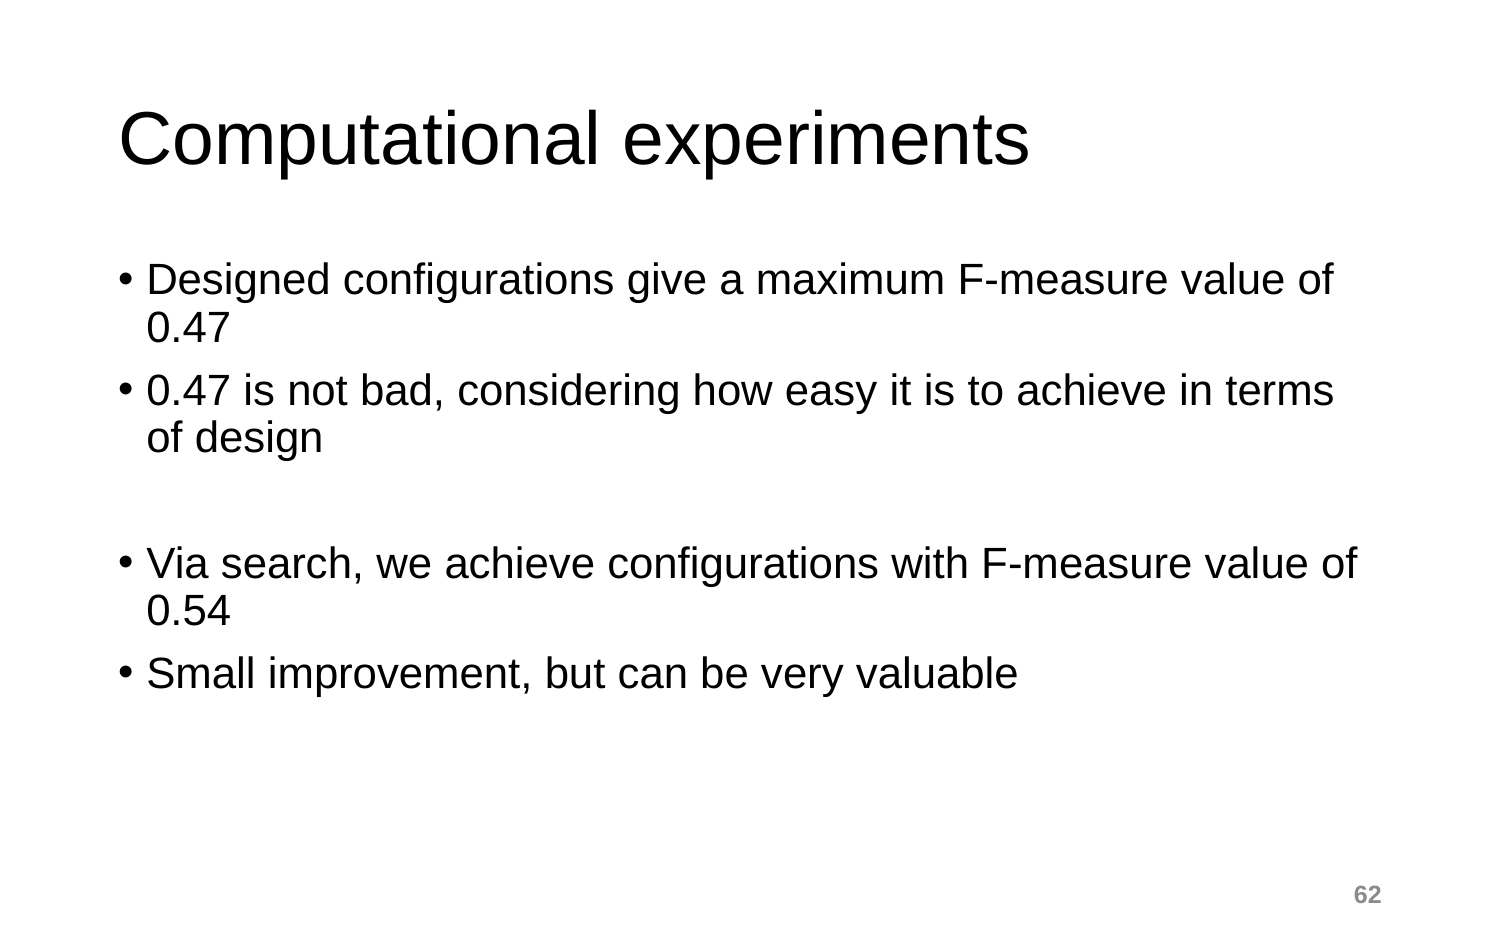

# Computational experiments
Designed configurations give a maximum F-measure value of 0.47
0.47 is not bad, considering how easy it is to achieve in terms of design

Via search, we achieve configurations with F-measure value of 0.54
Small improvement, but can be very valuable
62